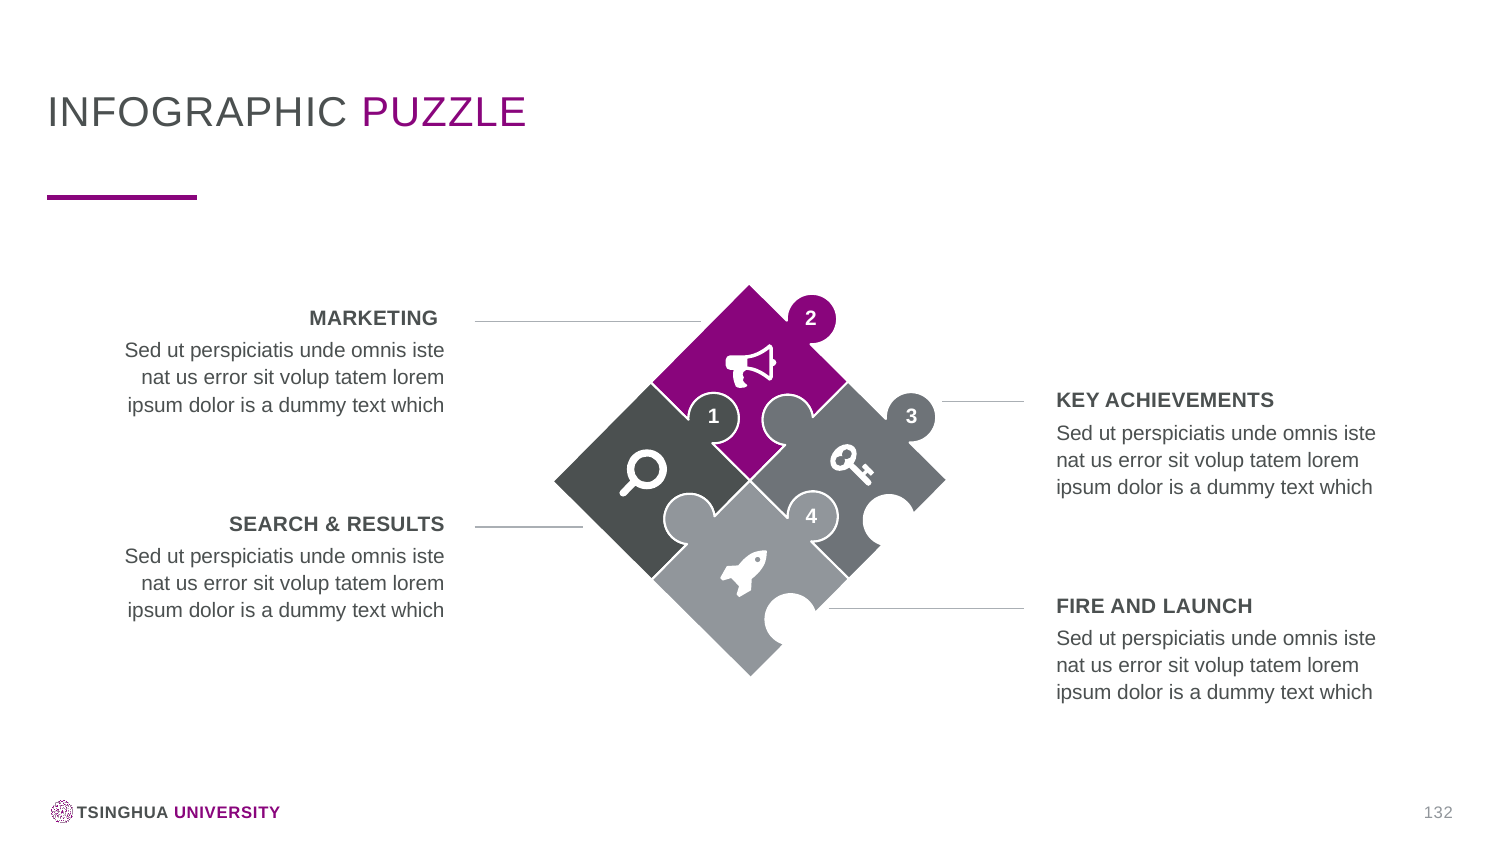

Infographic puzzle

2
Marketing
Sed ut perspiciatis unde omnis iste nat us error sit volup tatem lorem ipsum dolor is a dummy text which

Key achievements
1
3
Sed ut perspiciatis unde omnis iste nat us error sit volup tatem lorem ipsum dolor is a dummy text which

4
Search & results
Sed ut perspiciatis unde omnis iste nat us error sit volup tatem lorem ipsum dolor is a dummy text which

Fire and launch
Sed ut perspiciatis unde omnis iste nat us error sit volup tatem lorem ipsum dolor is a dummy text which